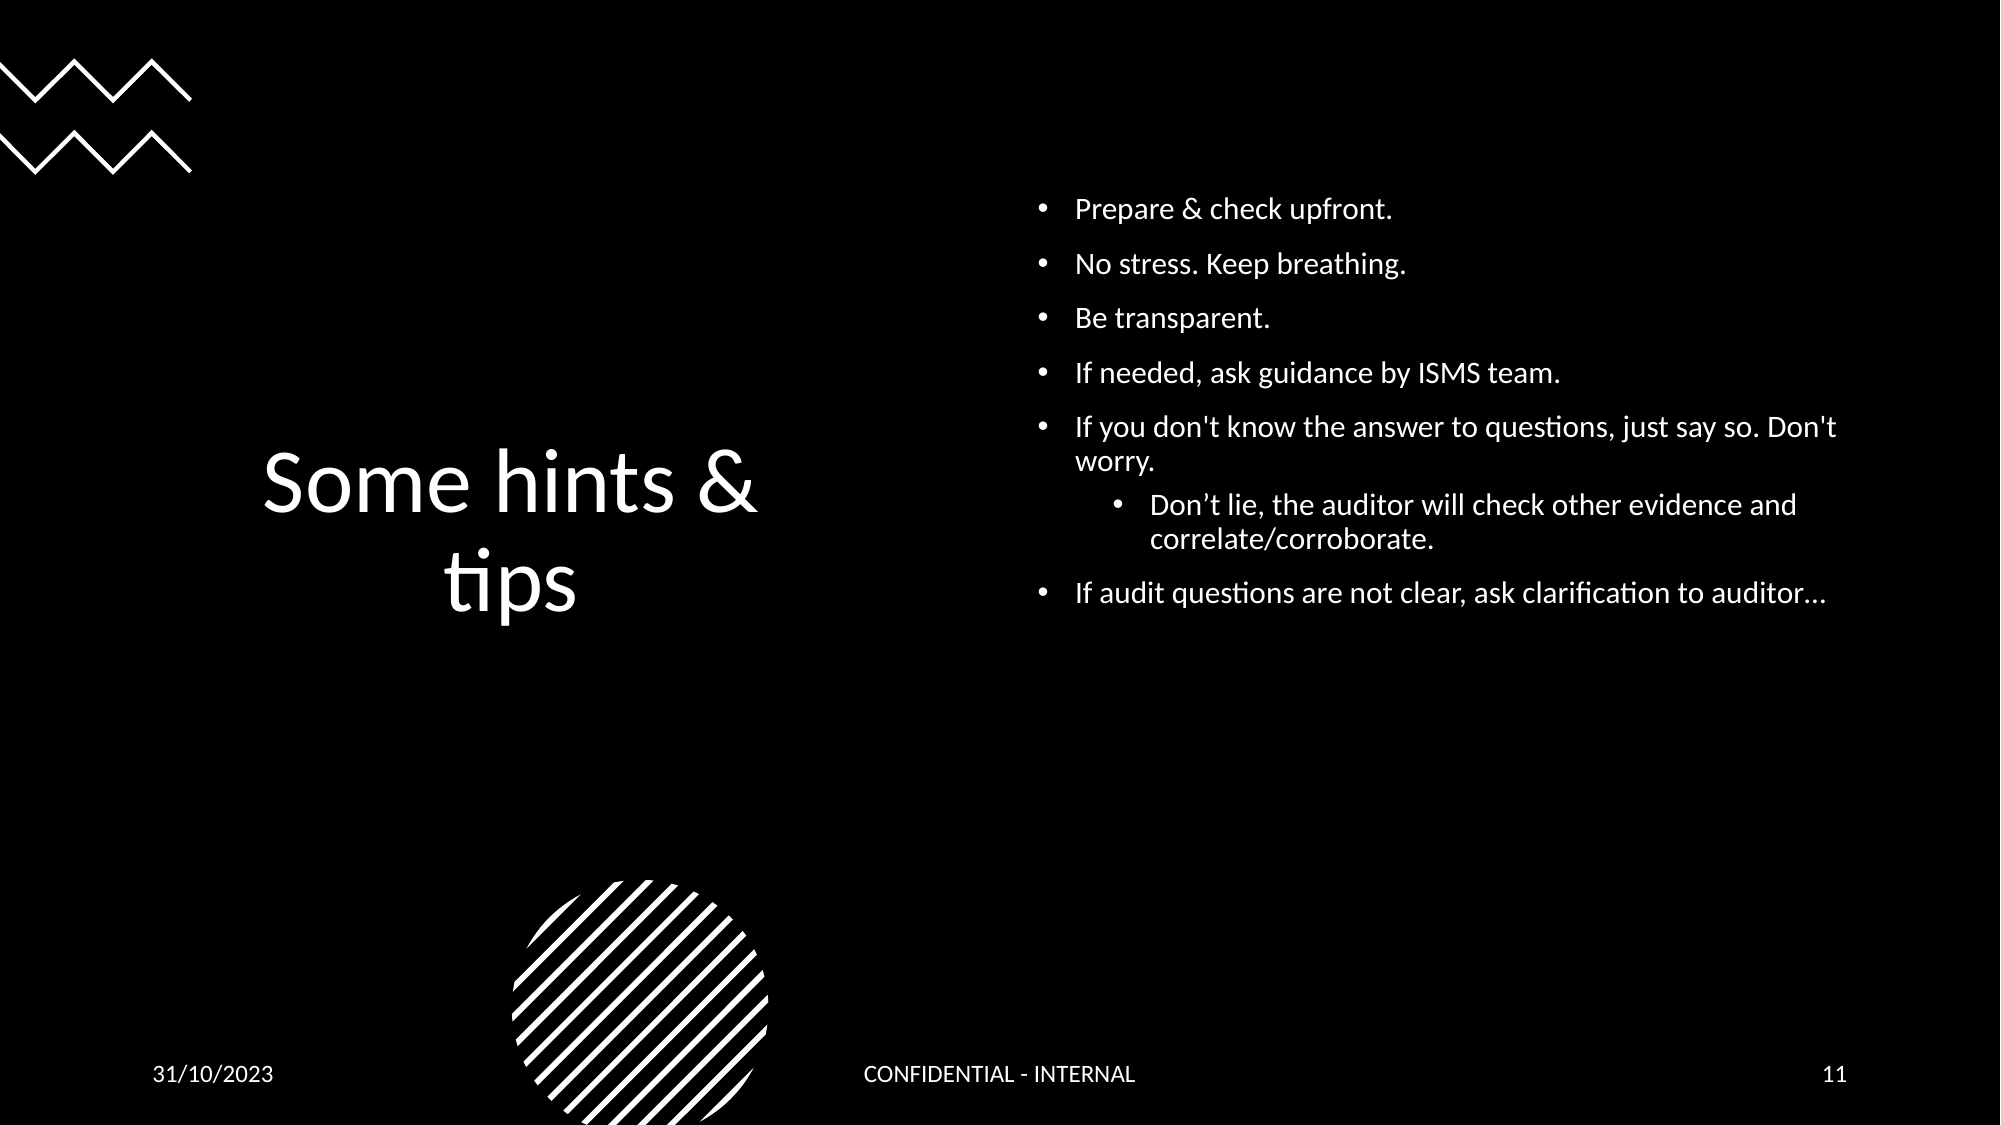

# Some hints & tips
Prepare & check upfront.
No stress. Keep breathing.
Be transparent.
If needed, ask guidance by ISMS team.
If you don't know the answer to questions, just say so. Don't worry.
Don’t lie, the auditor will check other evidence and correlate/corroborate.
If audit questions are not clear, ask clarification to auditor…

31/10/2023
CONFIDENTIAL - INTERNAL
11